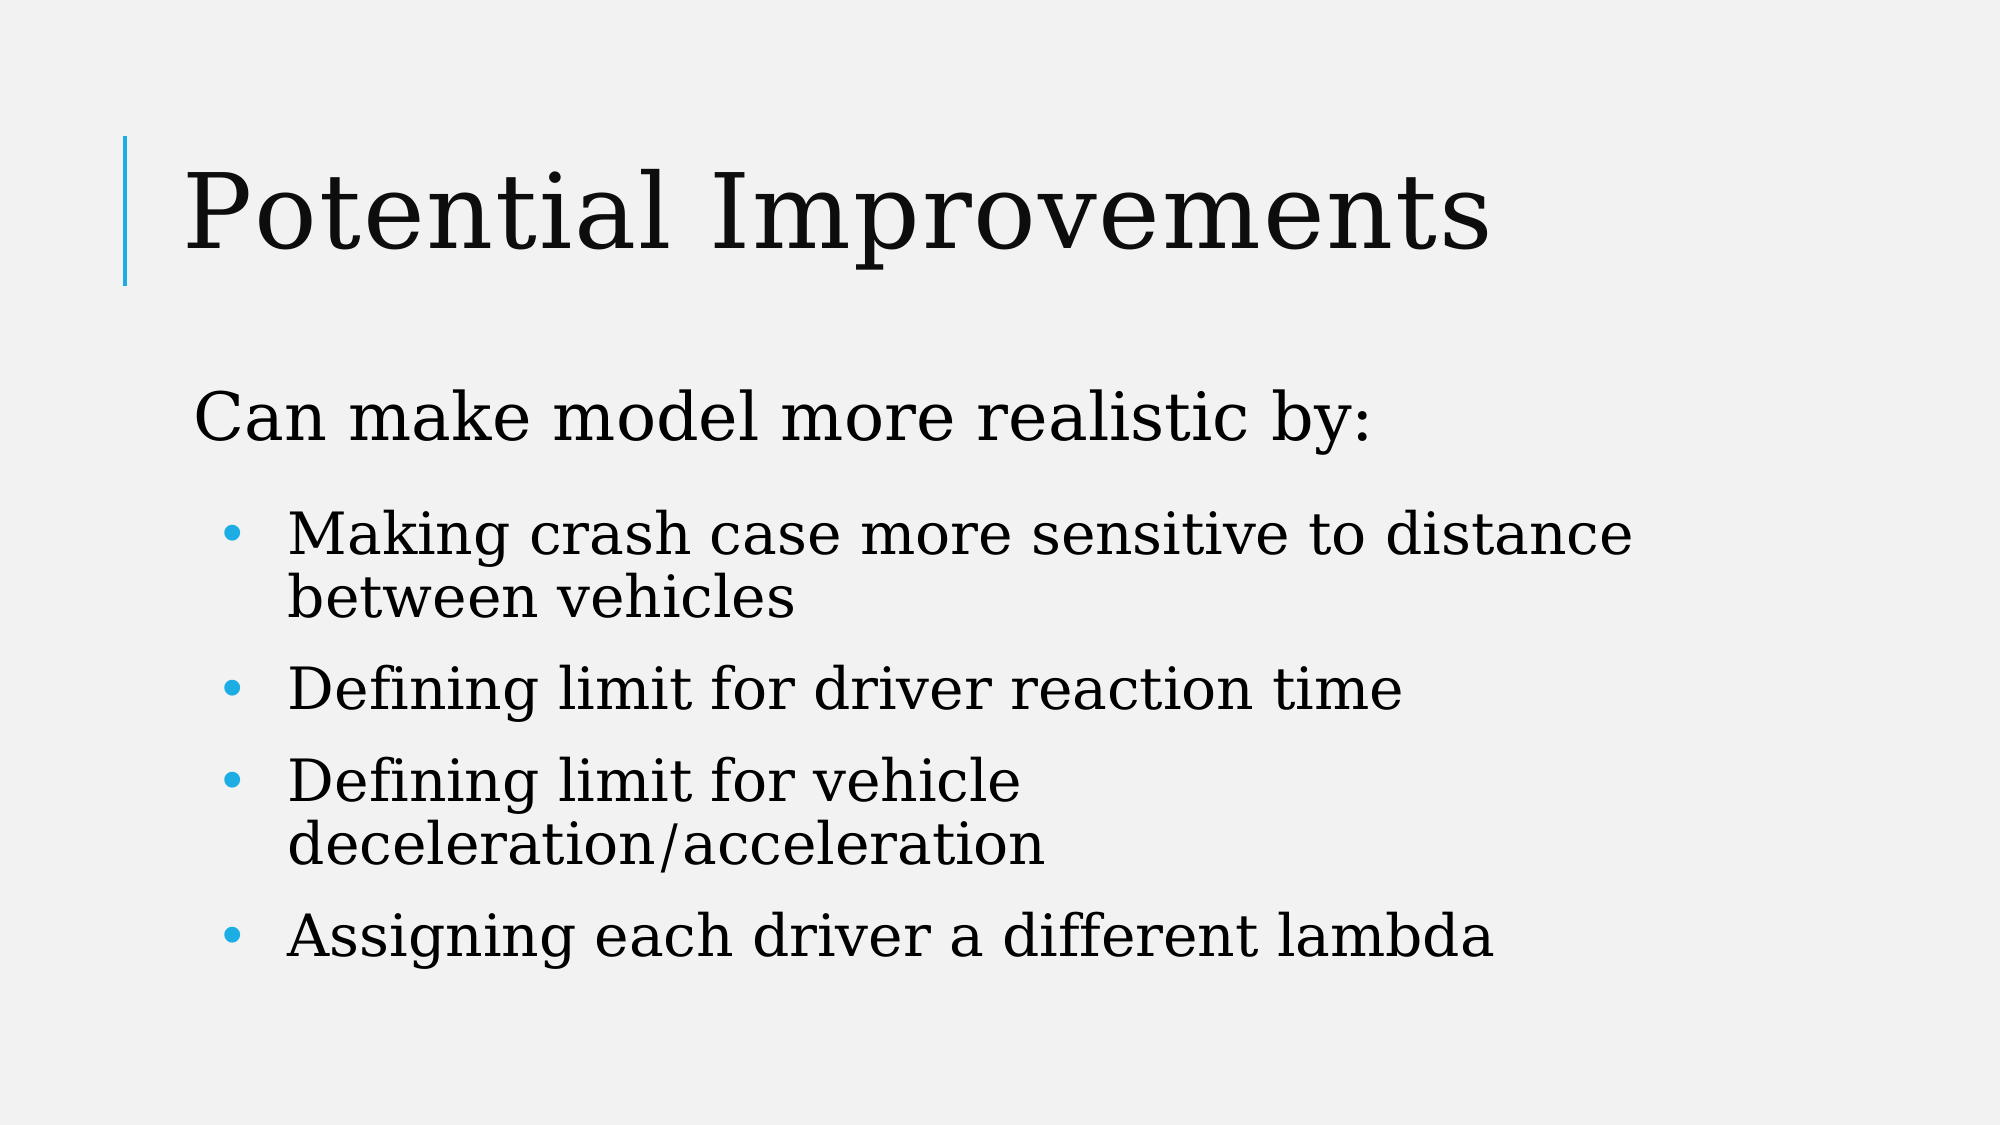

# Potential Improvements
Can make model more realistic by:
Making crash case more sensitive to distance between vehicles
Defining limit for driver reaction time
Defining limit for vehicle deceleration/acceleration
Assigning each driver a different lambda